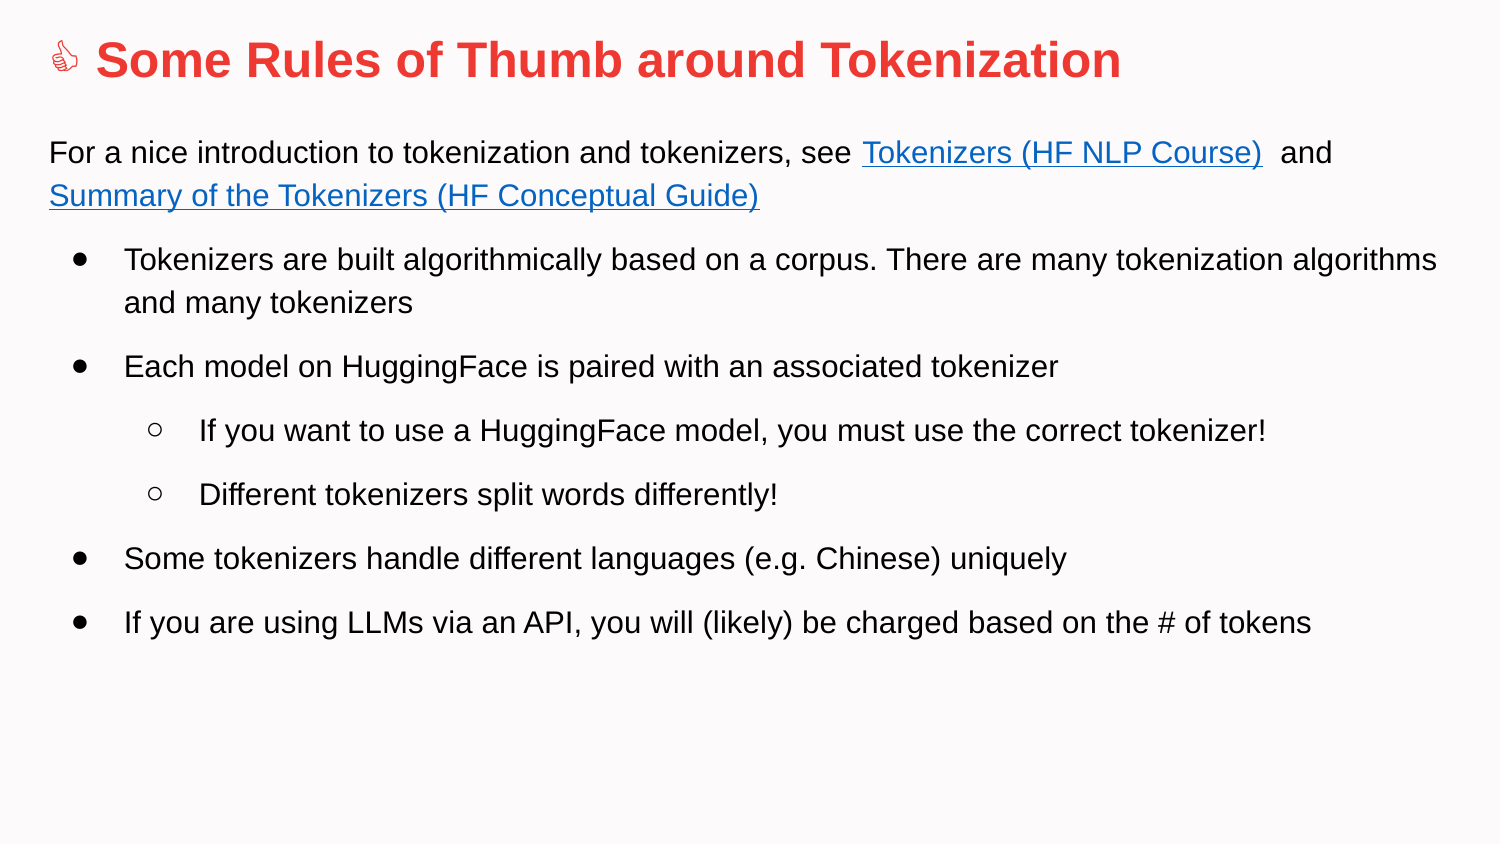

# 👍 Some Rules of Thumb around Tokenization
For a nice introduction to tokenization and tokenizers, see Tokenizers (HF NLP Course)  and Summary of the Tokenizers (HF Conceptual Guide)
Tokenizers are built algorithmically based on a corpus. There are many tokenization algorithms and many tokenizers
Each model on HuggingFace is paired with an associated tokenizer
If you want to use a HuggingFace model, you must use the correct tokenizer!
Different tokenizers split words differently!
Some tokenizers handle different languages (e.g. Chinese) uniquely
If you are using LLMs via an API, you will (likely) be charged based on the # of tokens